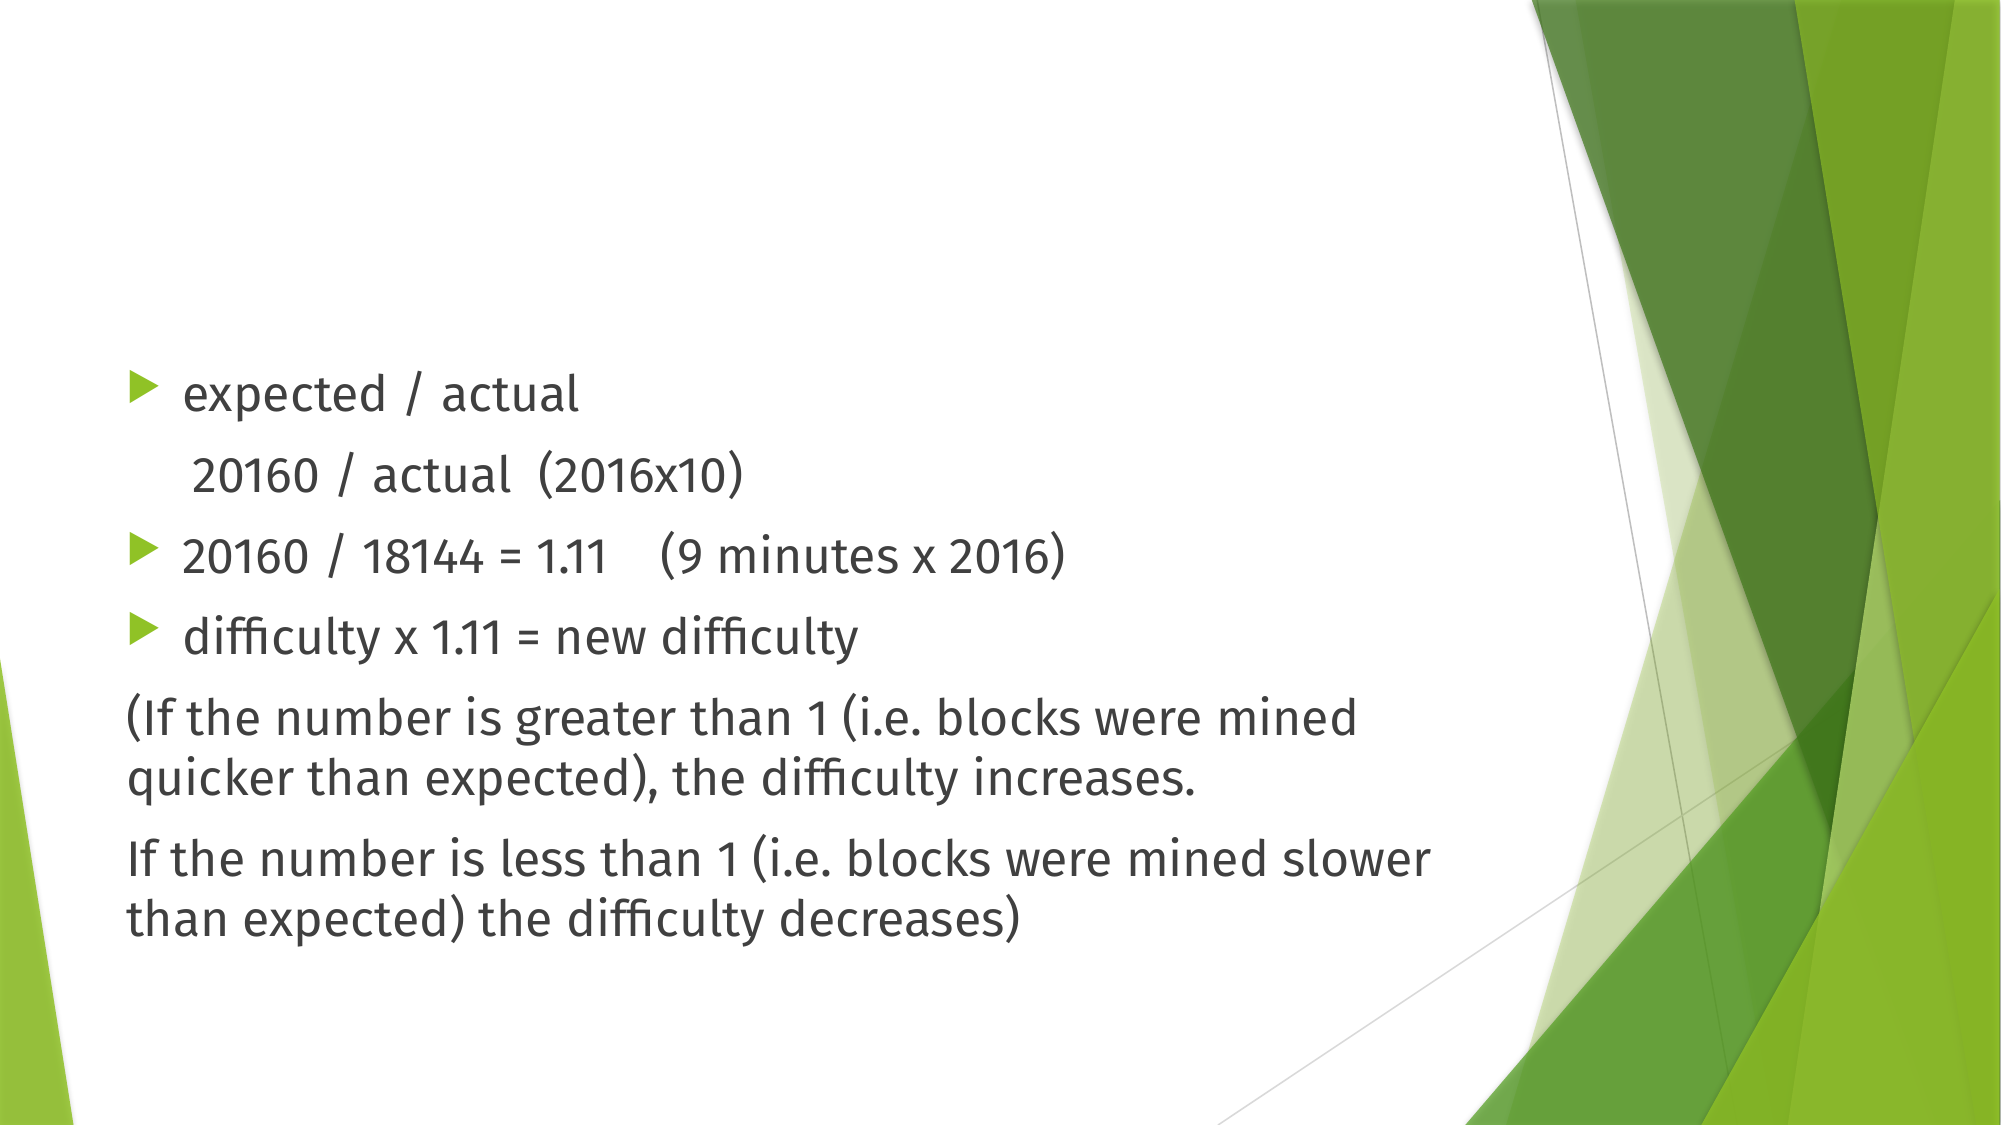

#
expected / actual
     20160 / actual  (2016x10)
20160 / 18144 = 1.11    (9 minutes x 2016)
difficulty x 1.11 = new difficulty
(If the number is greater than 1 (i.e. blocks were mined quicker than expected), the difficulty increases.
If the number is less than 1 (i.e. blocks were mined slower than expected) the difficulty decreases)